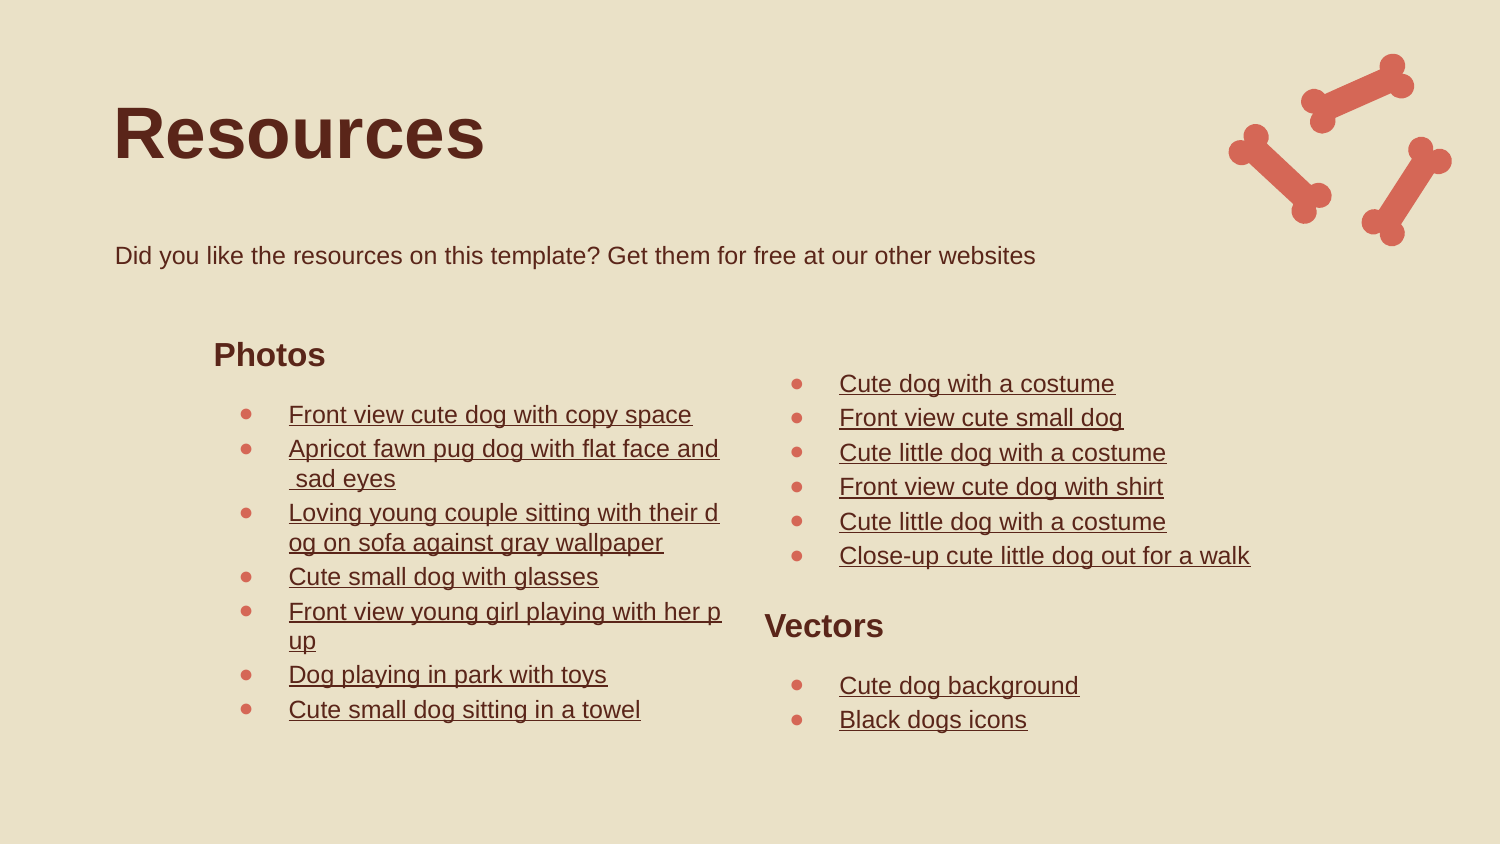

# Resources
Did you like the resources on this template? Get them for free at our other websites
Photos
Front view cute dog with copy space
Apricot fawn pug dog with flat face and sad eyes
Loving young couple sitting with their dog on sofa against gray wallpaper
Cute small dog with glasses
Front view young girl playing with her pup
Dog playing in park with toys
Cute small dog sitting in a towel

Cute dog with a costume
Front view cute small dog
Cute little dog with a costume
Front view cute dog with shirt
Cute little dog with a costume
Close-up cute little dog out for a walk

Vectors
Cute dog background
Black dogs icons